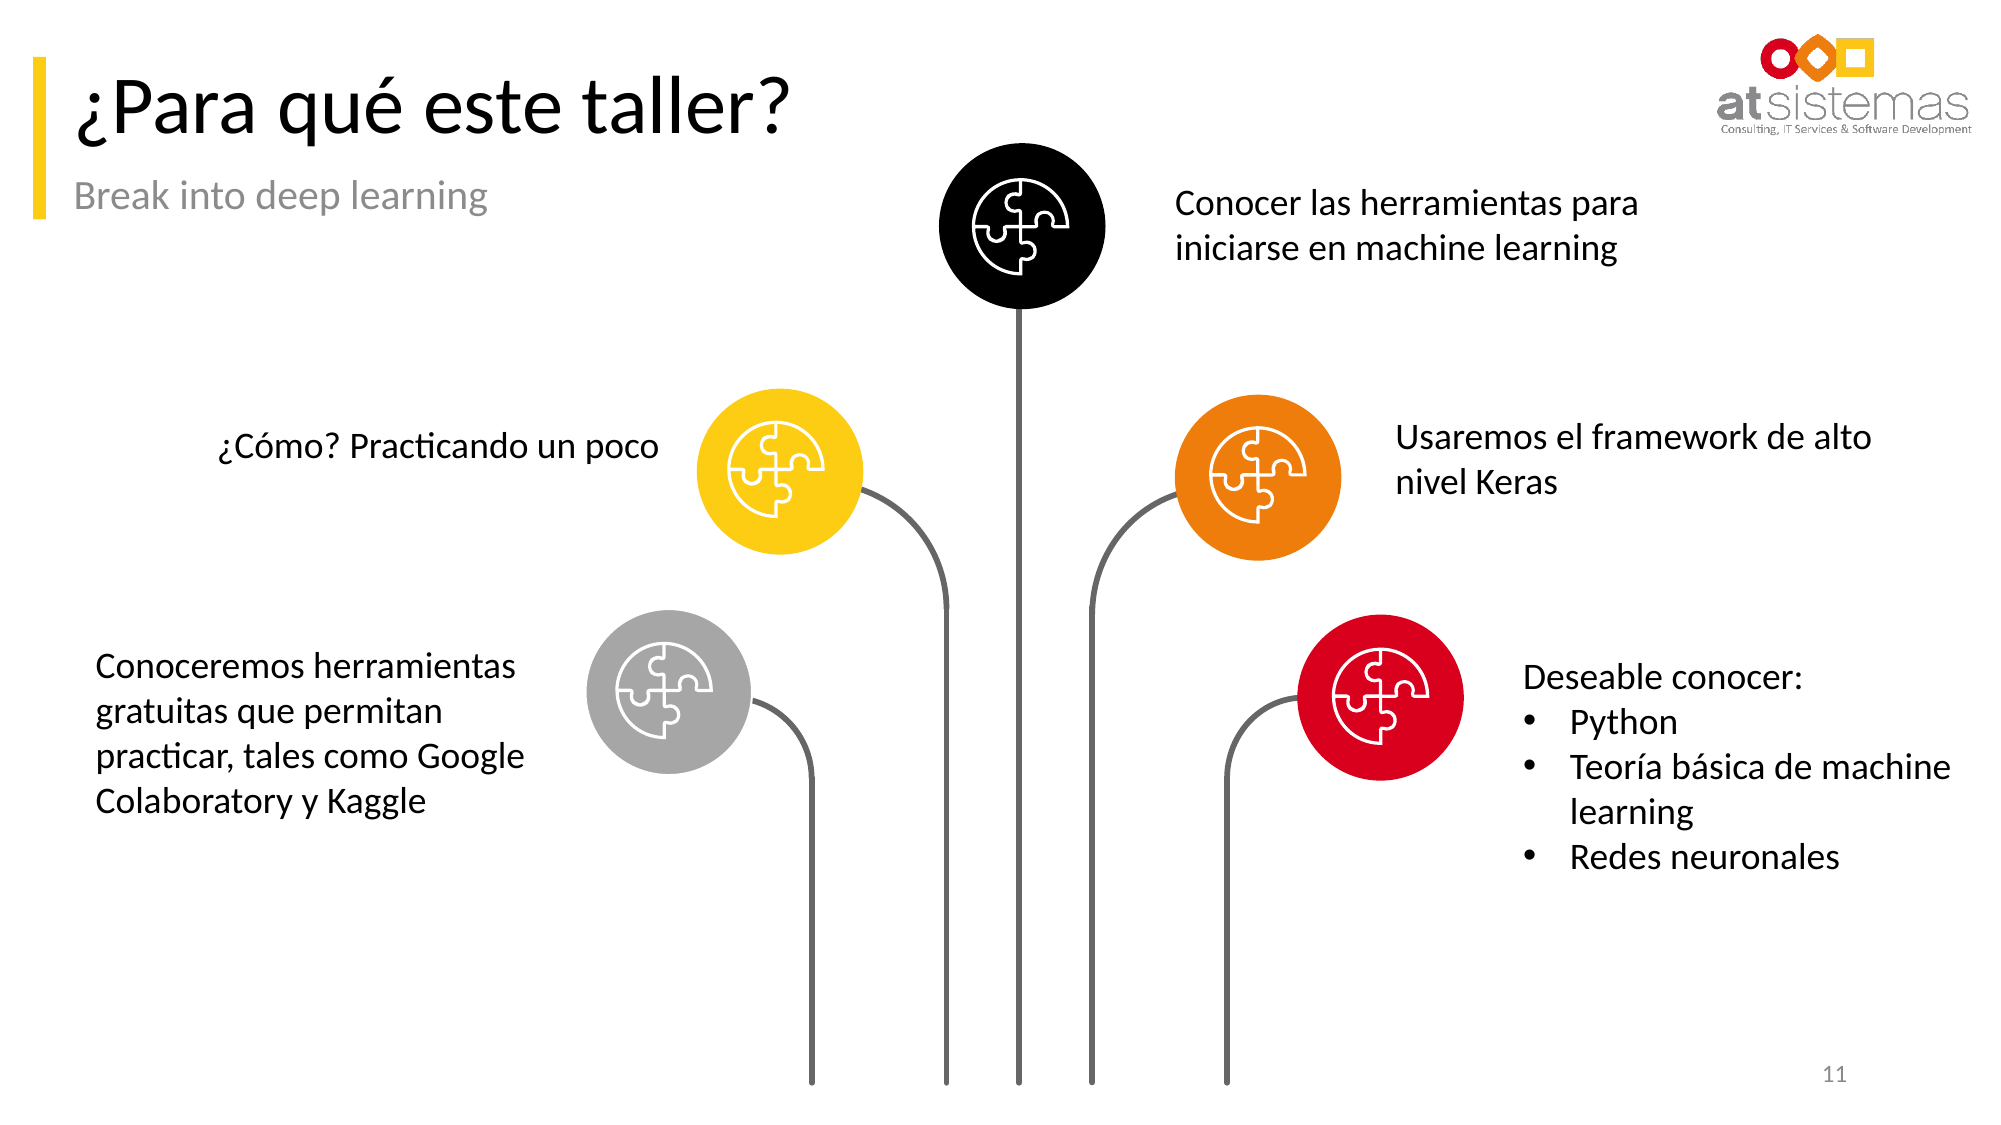

# ¿Para qué este taller?

Break into deep learning

Conocer las herramientas para iniciarse en machine learning

Usaremos el framework de alto nivel Keras
¿Cómo? Practicando un poco

Conoceremos herramientas gratuitas que permitan practicar, tales como Google Colaboratory y Kaggle

Deseable conocer:
Python
Teoría básica de machine learning
Redes neuronales

11